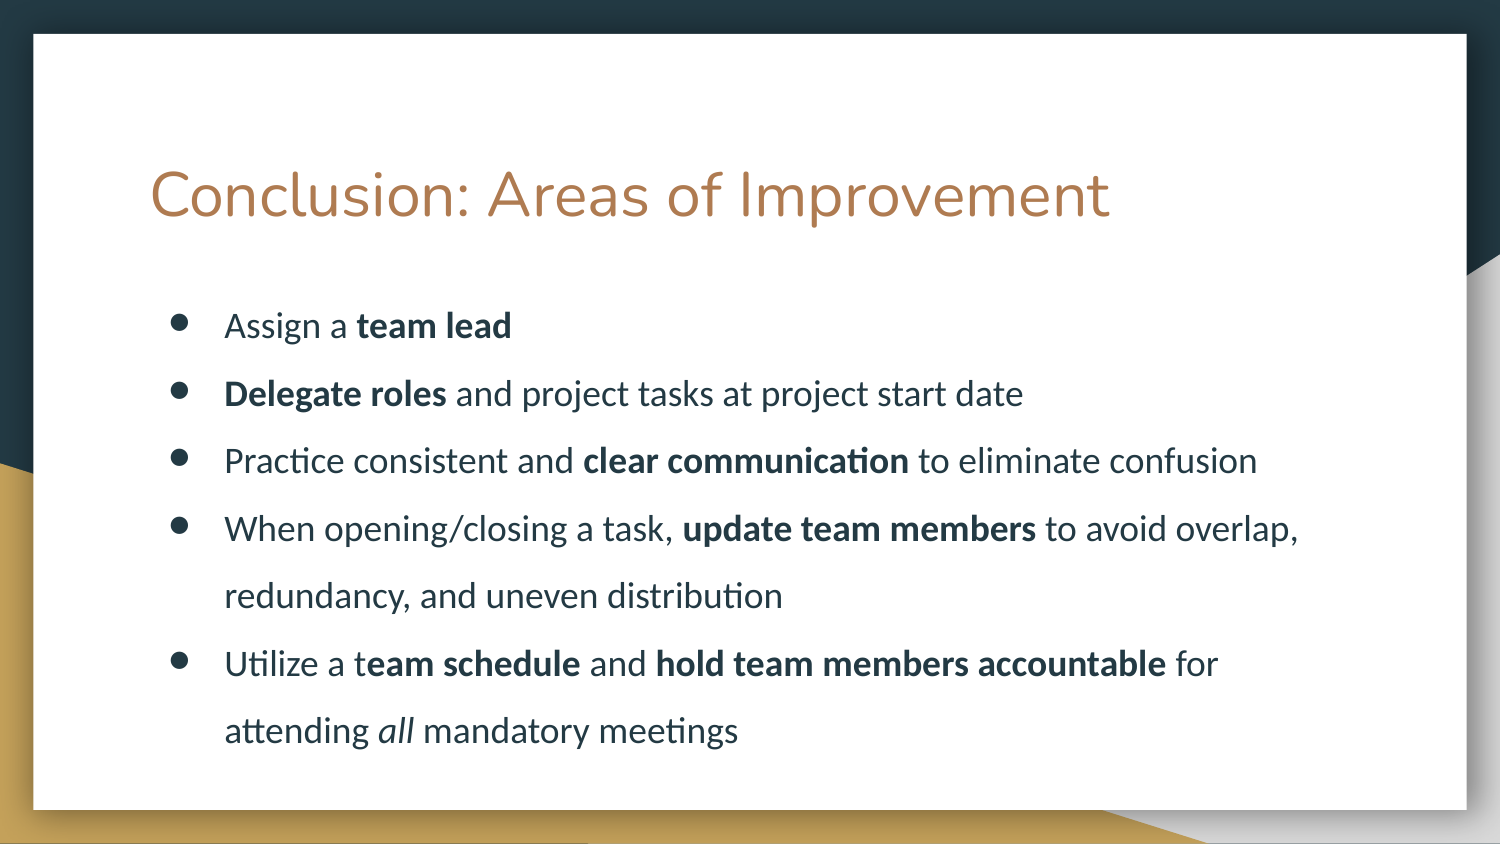

# Conclusion: Areas of Improvement
Assign a team lead
Delegate roles and project tasks at project start date
Practice consistent and clear communication to eliminate confusion
When opening/closing a task, update team members to avoid overlap, redundancy, and uneven distribution
Utilize a team schedule and hold team members accountable for attending all mandatory meetings